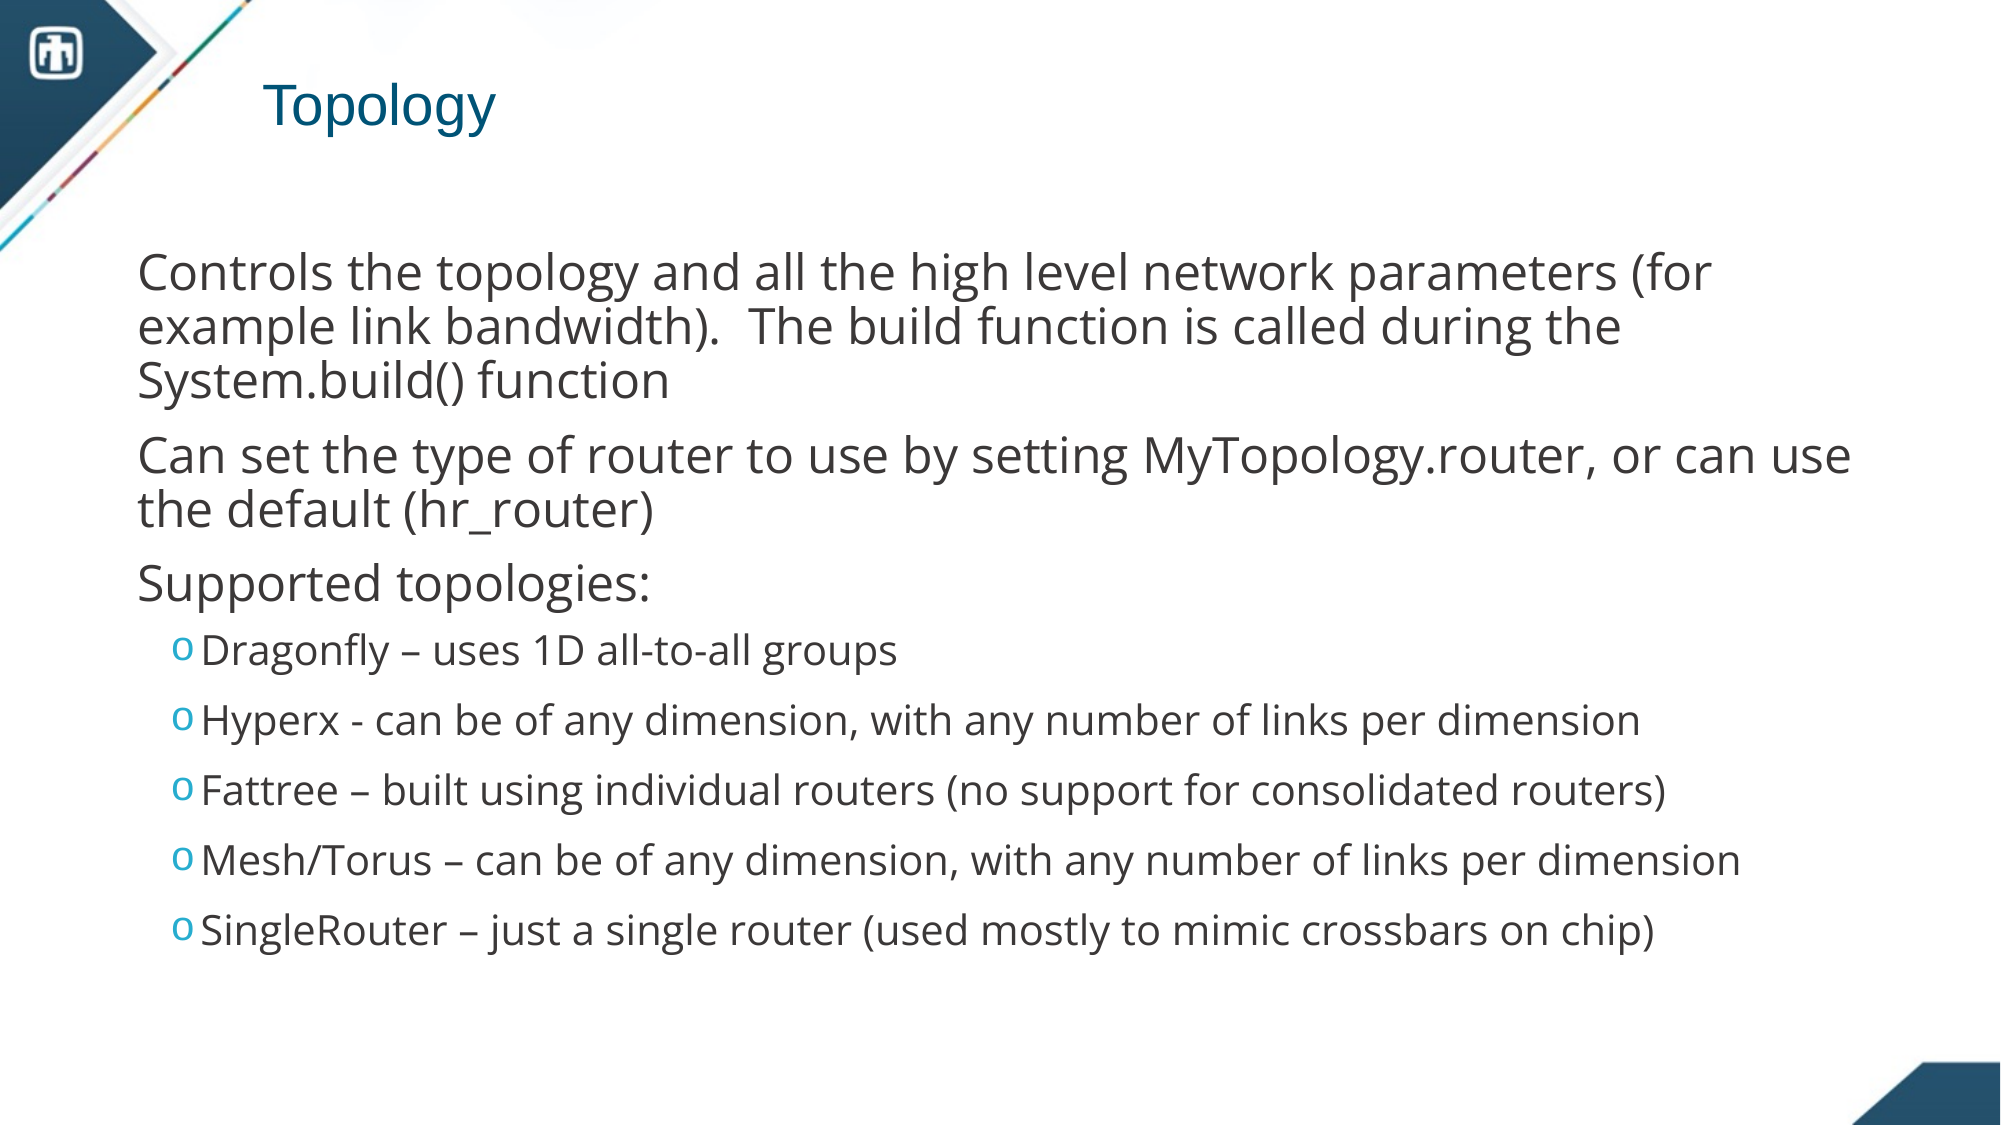

# Topology
Controls the topology and all the high level network parameters (for example link bandwidth).  The build function is called during the System.build() function
Can set the type of router to use by setting MyTopology.router, or can use the default (hr_router)
Supported topologies:
Dragonfly – uses 1D all-to-all groups
Hyperx - can be of any dimension, with any number of links per dimension
Fattree – built using individual routers (no support for consolidated routers)
Mesh/Torus – can be of any dimension, with any number of links per dimension
SingleRouter – just a single router (used mostly to mimic crossbars on chip)